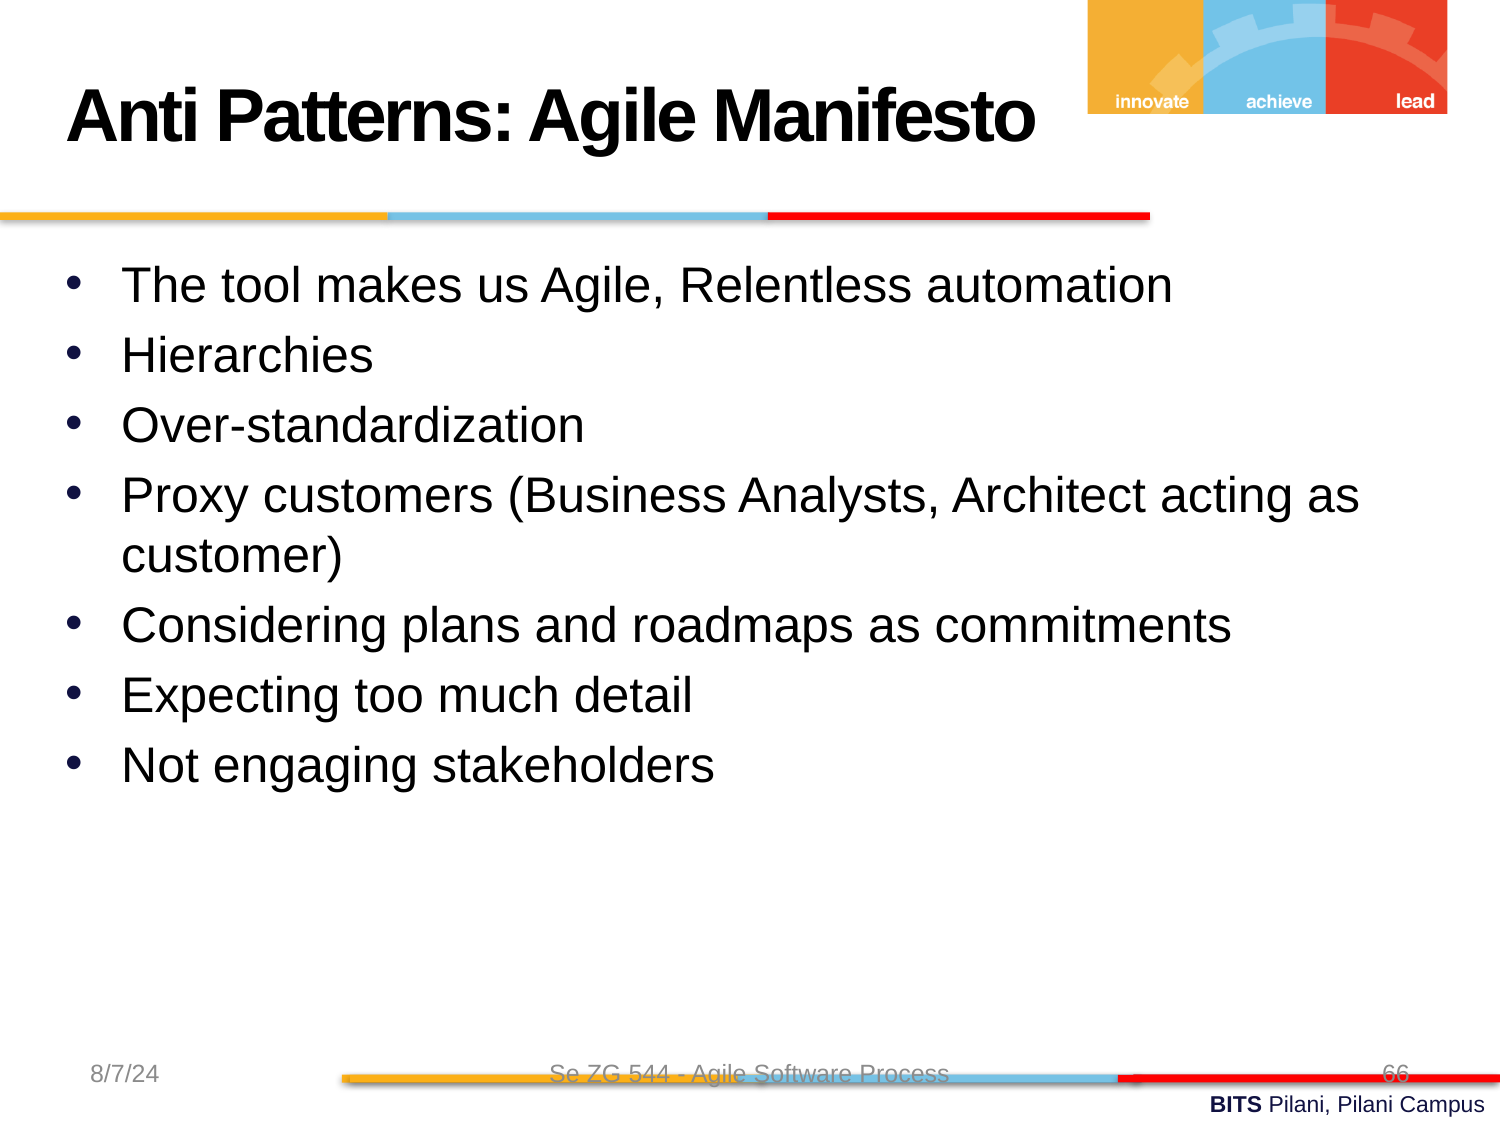

Anti Patterns: Agile Manifesto
The tool makes us Agile, Relentless automation
Hierarchies
Over-standardization
Proxy customers (Business Analysts, Architect acting as customer)
Considering plans and roadmaps as commitments
Expecting too much detail
Not engaging stakeholders
8/7/24
Se ZG 544 - Agile Software Process
66